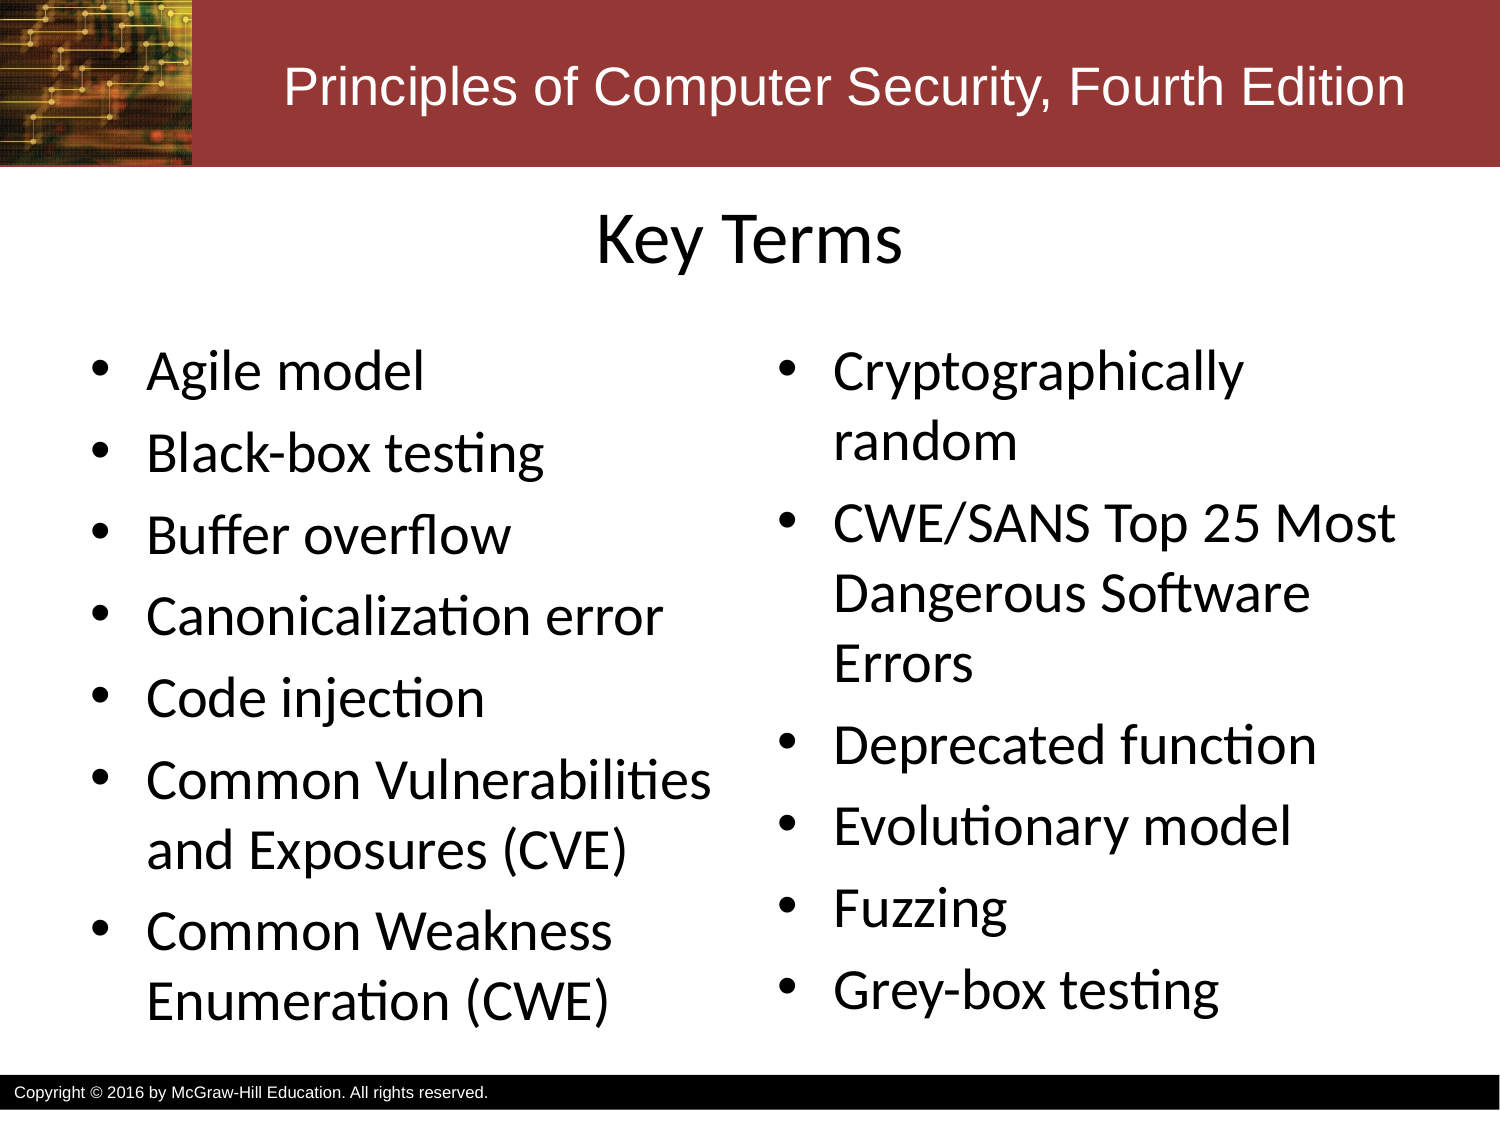

# Key Terms
Agile model
Black-box testing
Buffer overflow
Canonicalization error
Code injection
Common Vulnerabilities and Exposures (CVE)
Common Weakness Enumeration (CWE)
Cryptographically random
CWE/SANS Top 25 Most Dangerous Software Errors
Deprecated function
Evolutionary model
Fuzzing
Grey-box testing